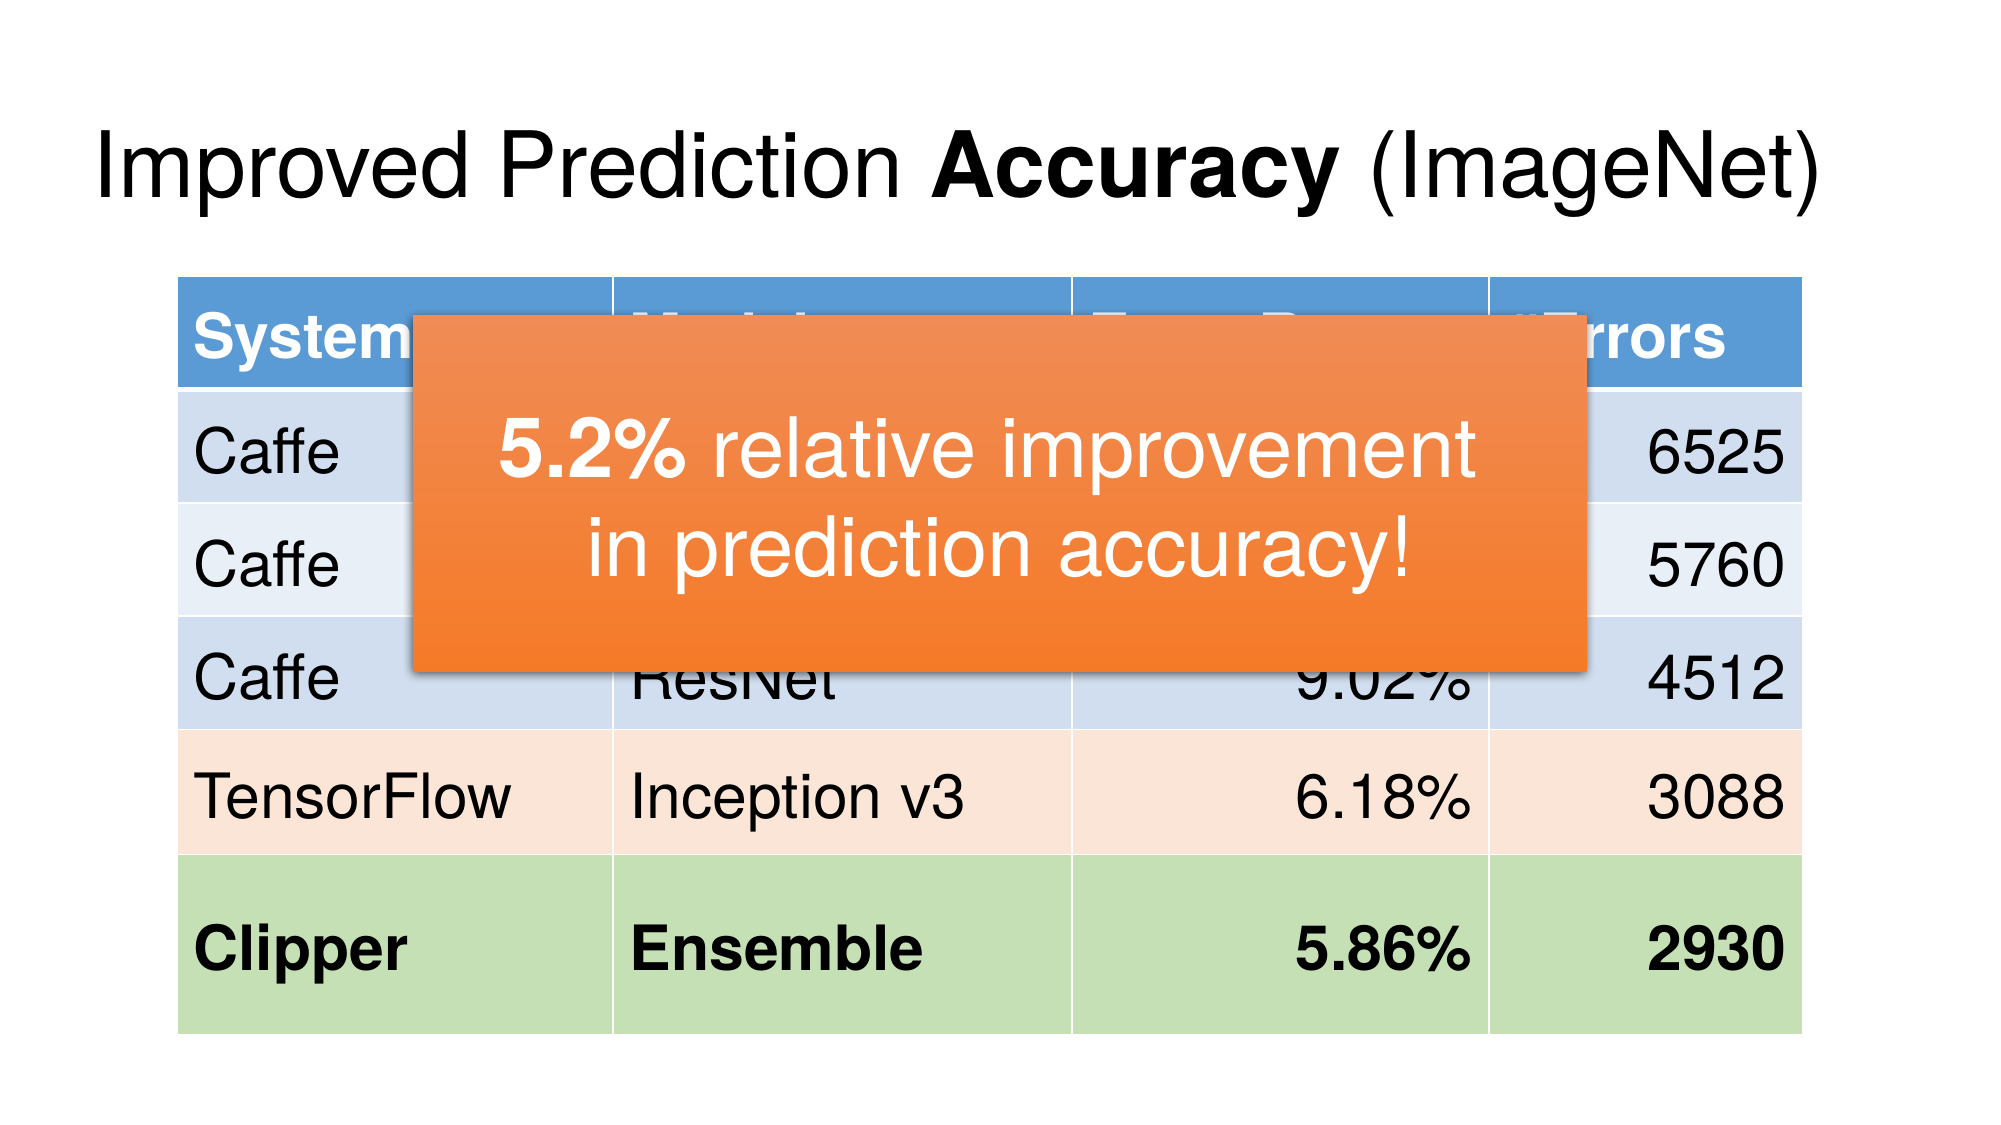

# Improved Prediction Accuracy (ImageNet)
| System | Model | Error Rate | #Errors |
| --- | --- | --- | --- |
| Caffe | VGG | 13.05% | 6525 |
| Caffe | LeNet | 11.52% | 5760 |
| Caffe | ResNet | 9.02% | 4512 |
| TensorFlow | Inception v3 | 6.18% | 3088 |
| Clipper | Ensemble | 5.86% | 2930 |
5.2% relative improvement
in prediction accuracy!